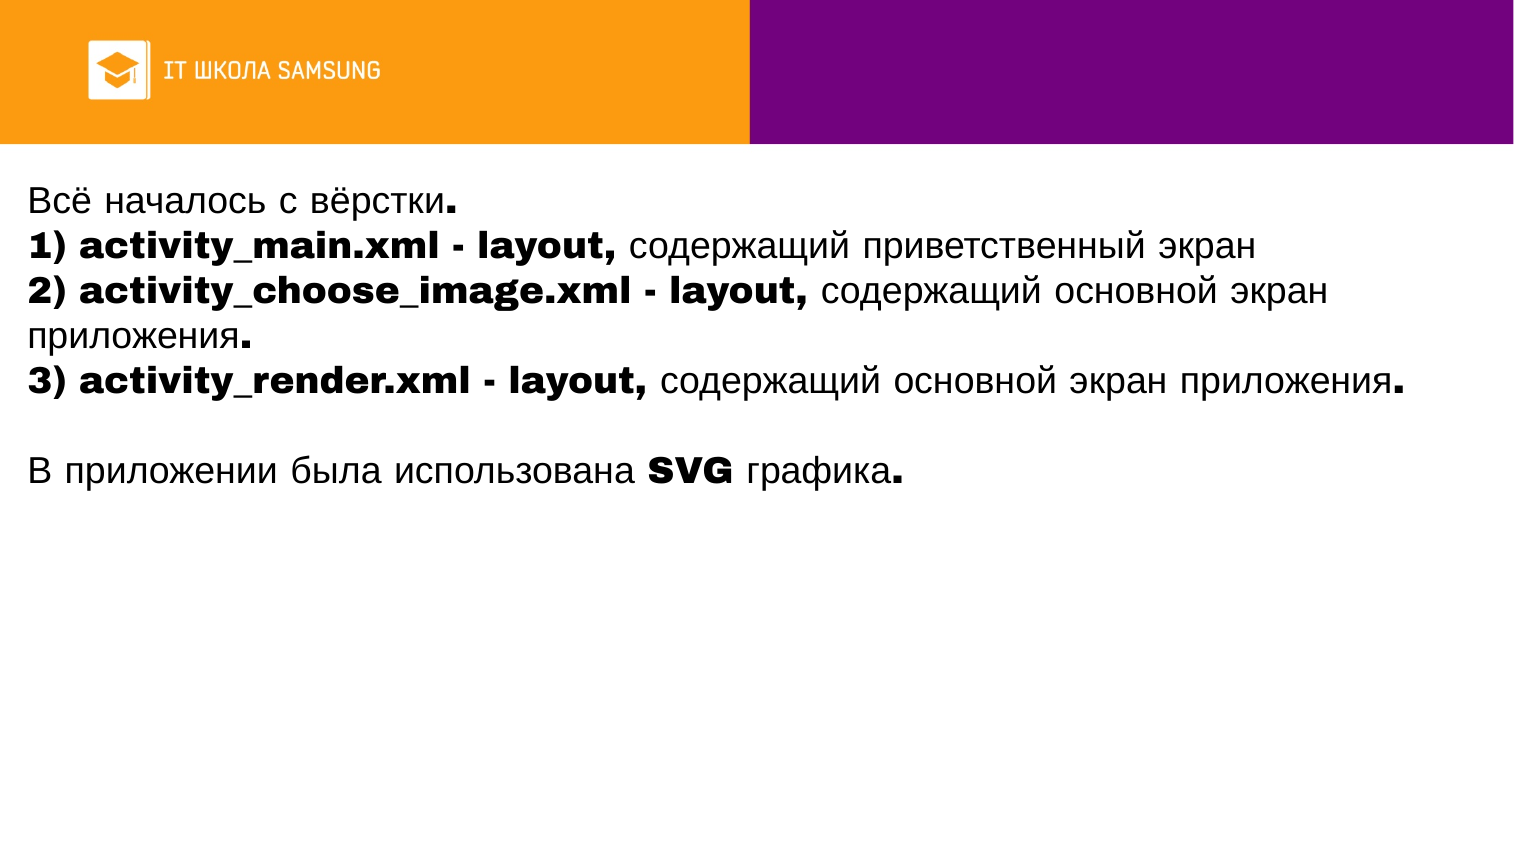

Всё началось с вёрстки.​
1) activity_main.xml - layout, содержащий приветственный экран​
2) activity_choose_image.xml - layout, содержащий основной экран приложения.​
3) activity_render.xml - layout, содержащий основной экран приложения.​
​
В приложении была использована SVG графика.